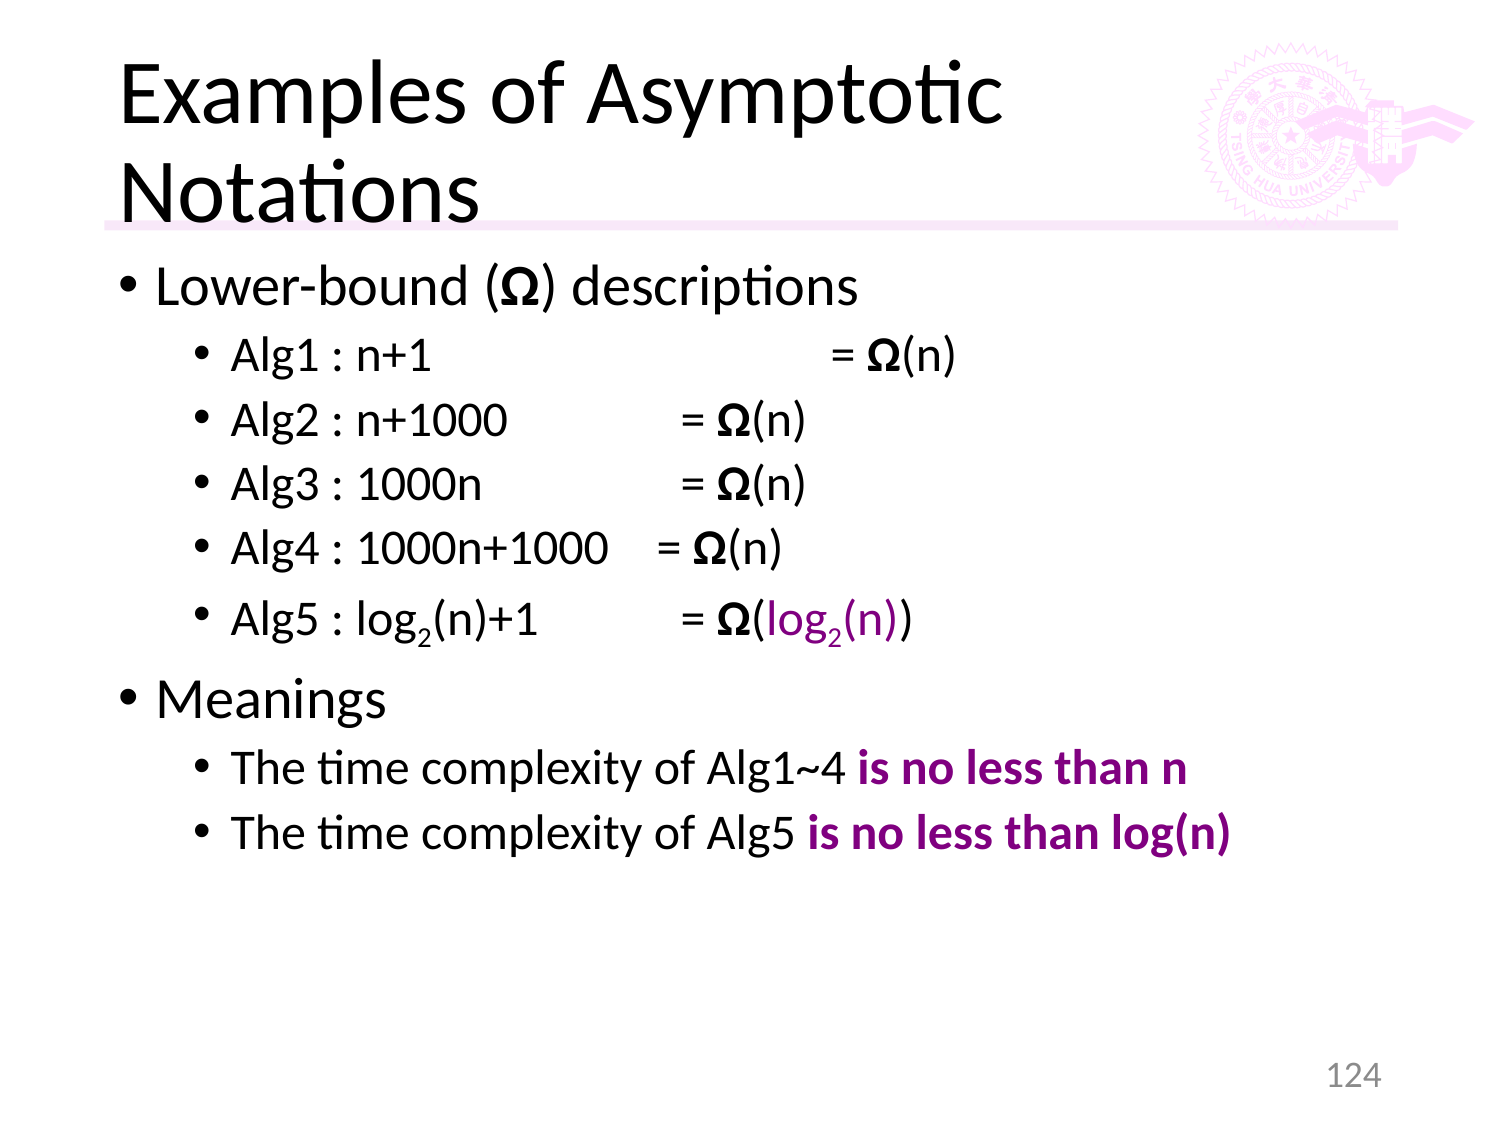

# Examples of Asymptotic Notations
Lower-bound (Ω) descriptions
Alg1 : n+1 				= Ω(n)
Alg2 : n+1000			= Ω(n)
Alg3 : 1000n			= Ω(n)
Alg4 : 1000n+1000	= Ω(n)
Alg5 : log2(n)+1			= Ω(log2(n))
Meanings
The time complexity of Alg1~4 is no less than n
The time complexity of Alg5 is no less than log(n)

124